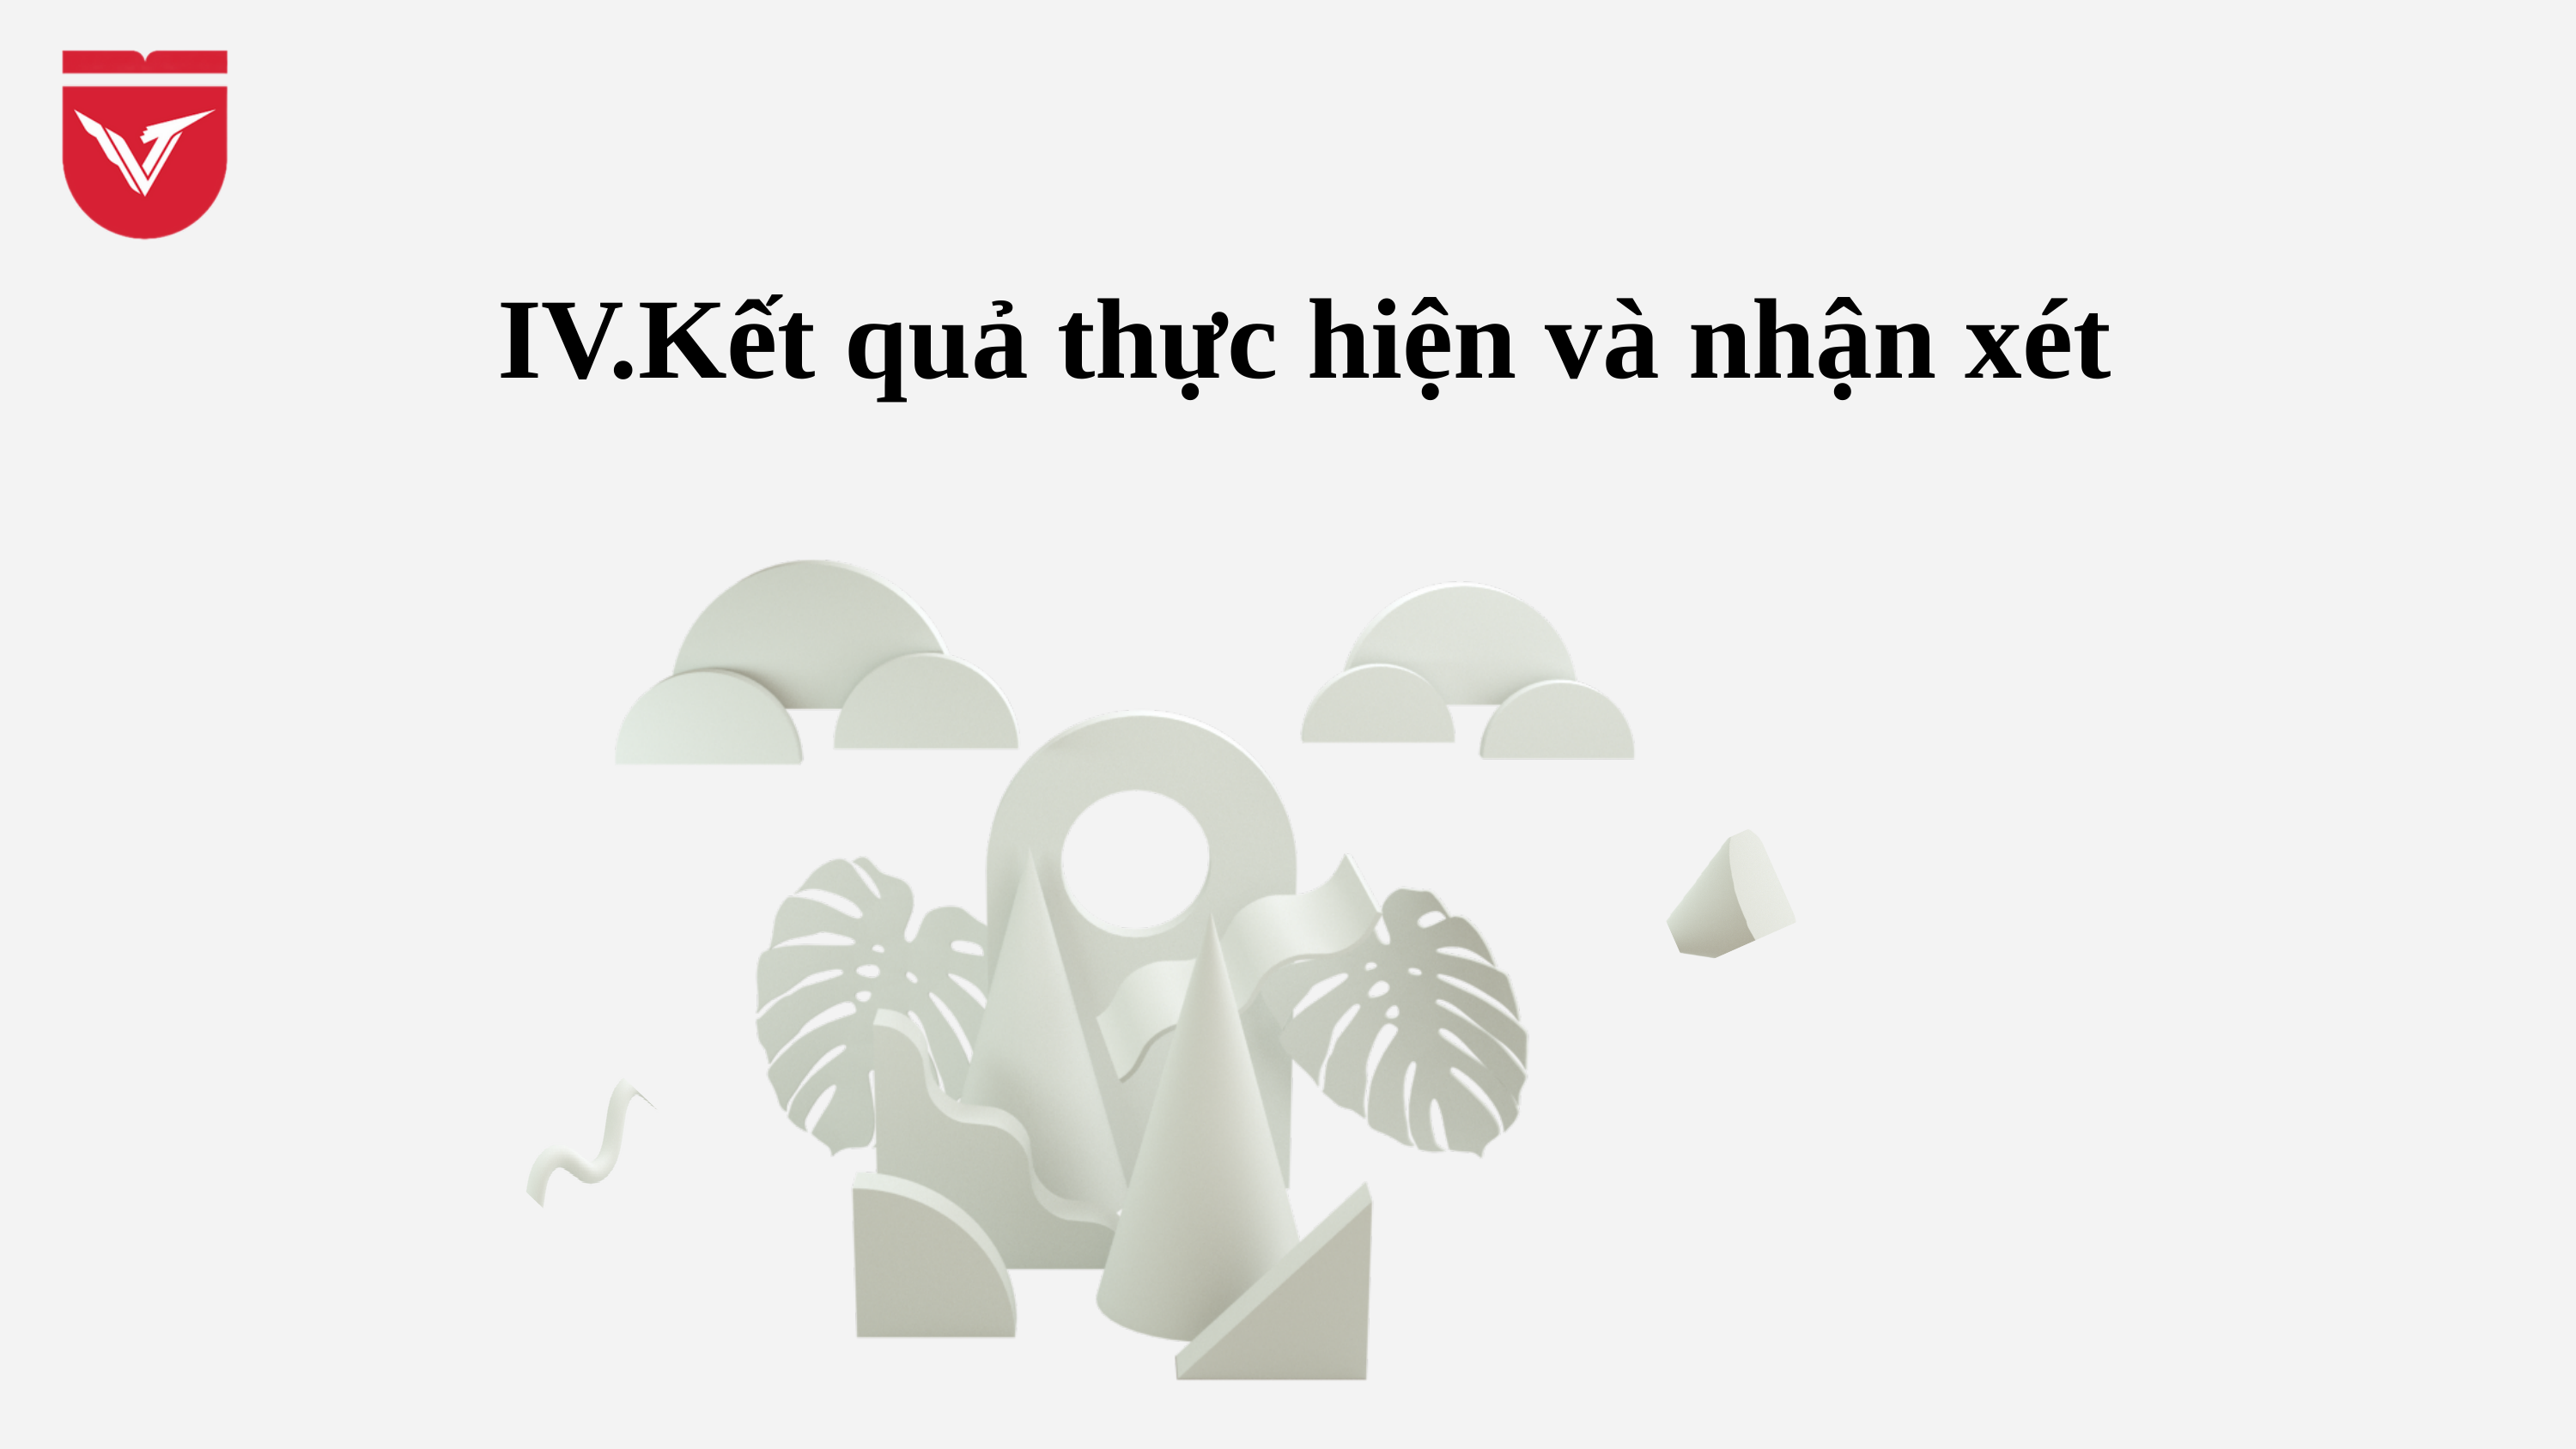

IV.Kết quả thực hiện và nhận xét